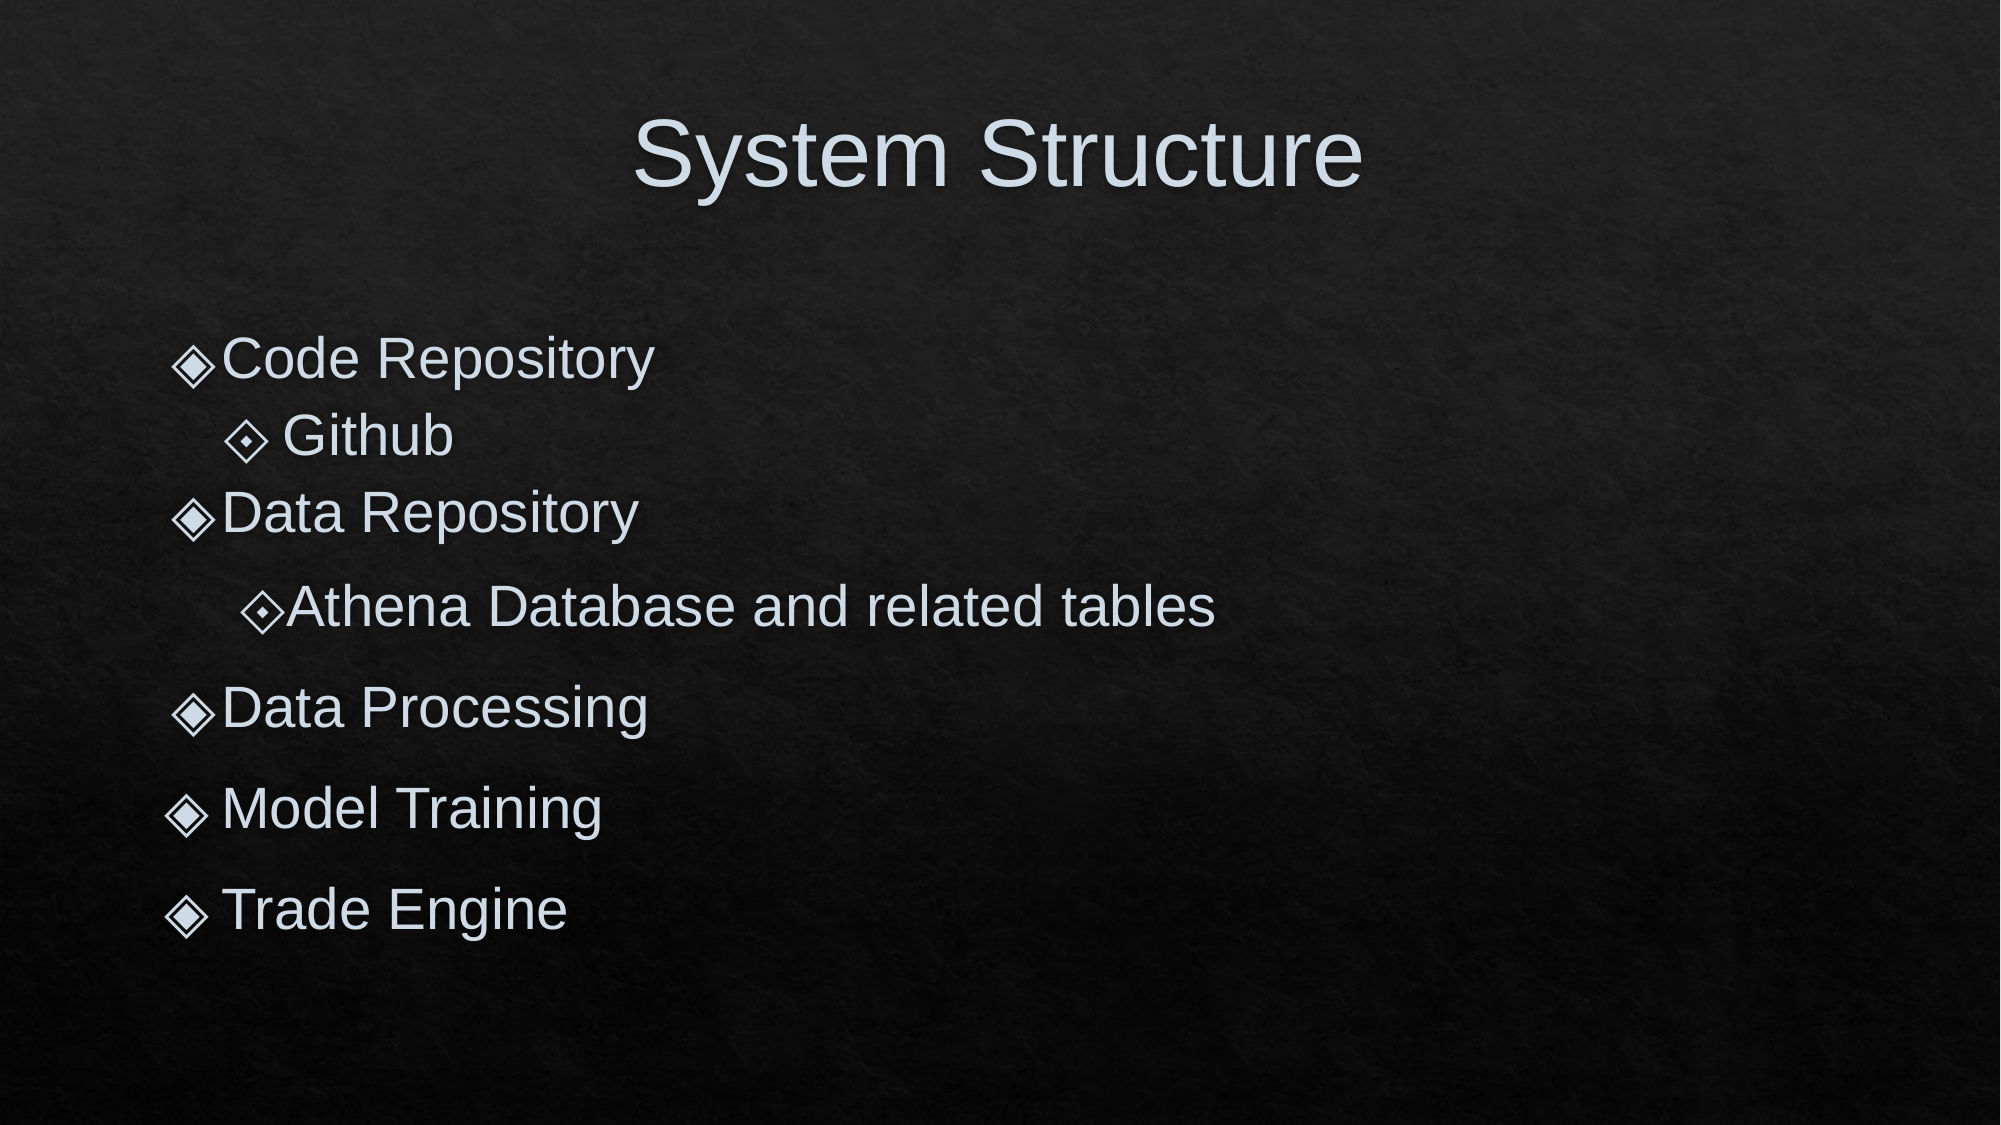

# System Structure
Code Repository
Github
Data Repository
Athena Database and related tables
Data Processing
Model Training
Trade Engine